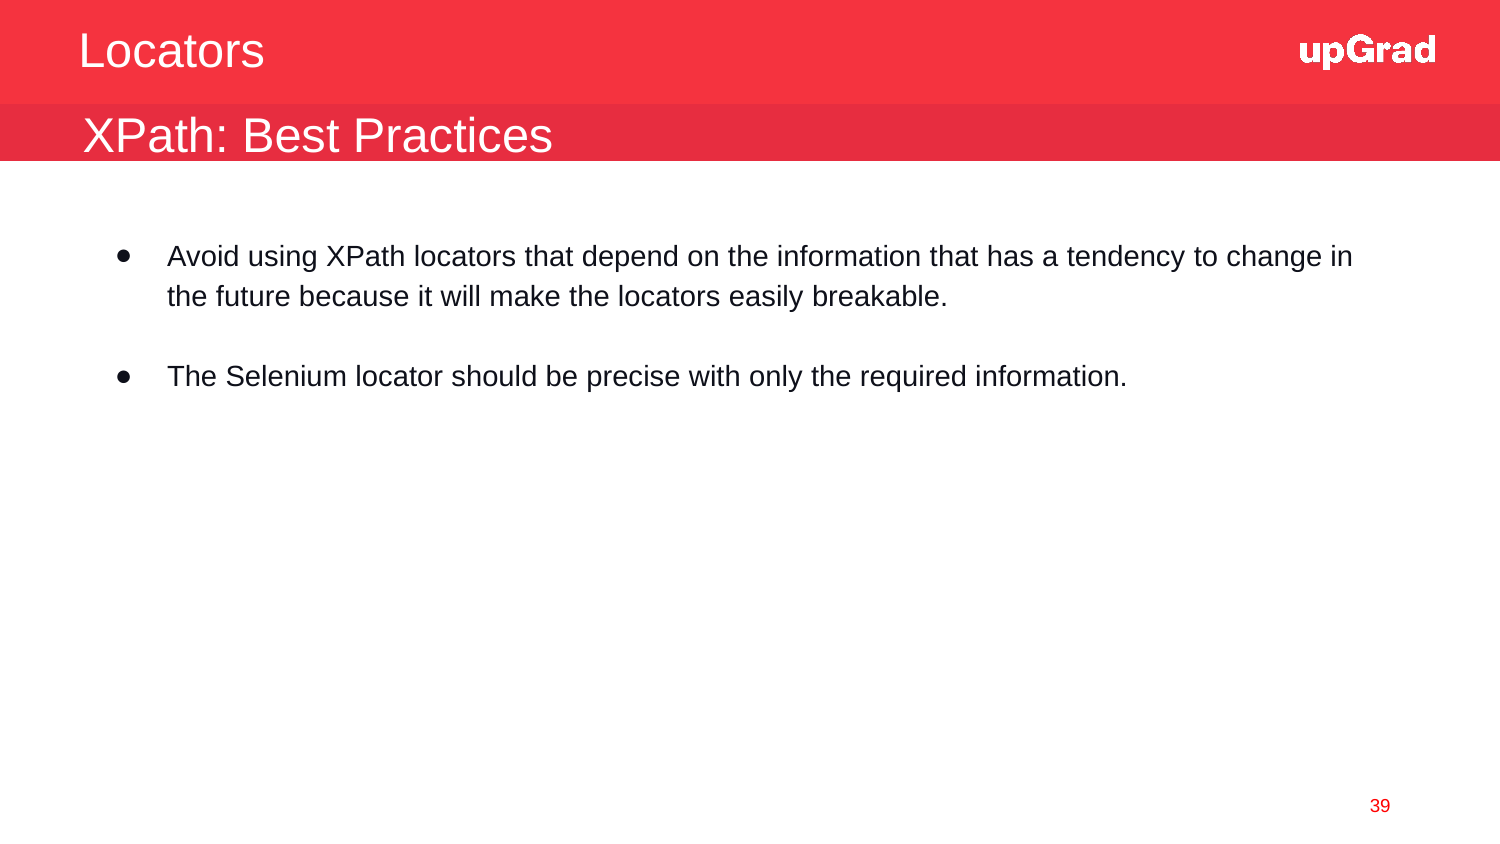

Locators
     XPath: Best Practices
Avoid using XPath locators that depend on the information that has a tendency to change in the future because it will make the locators easily breakable.

The Selenium locator should be precise with only the required information.

39